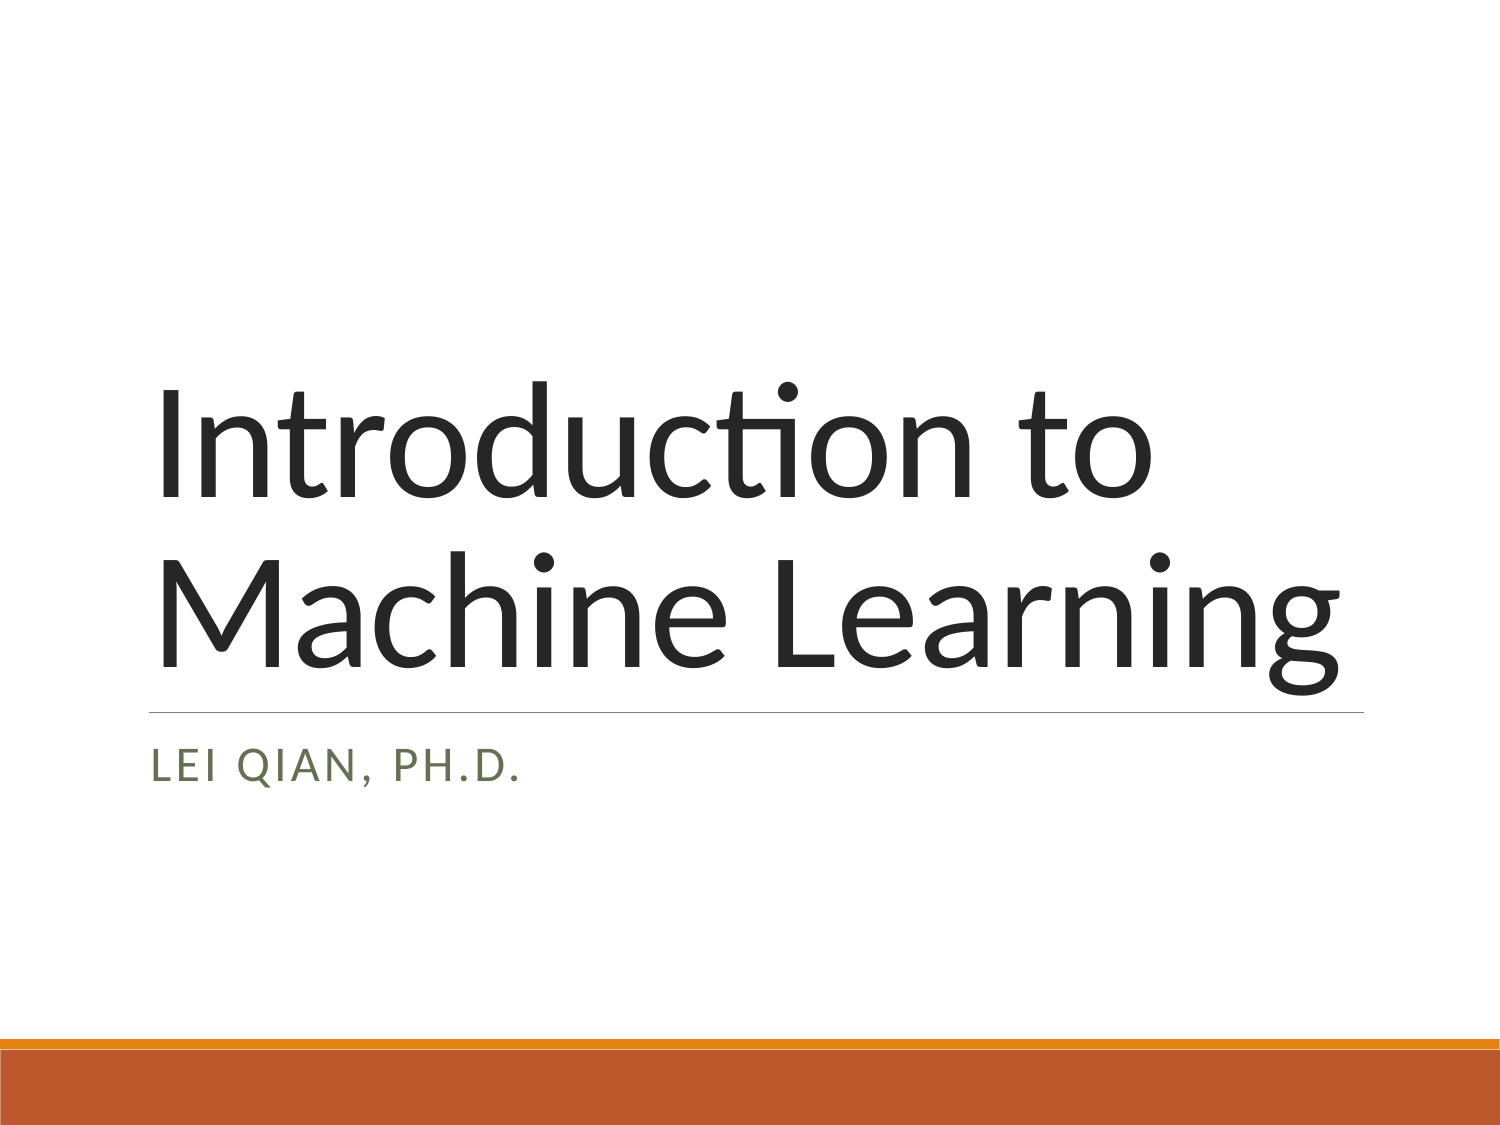

# Introduction to Machine Learning
Lei Qian, Ph.D.